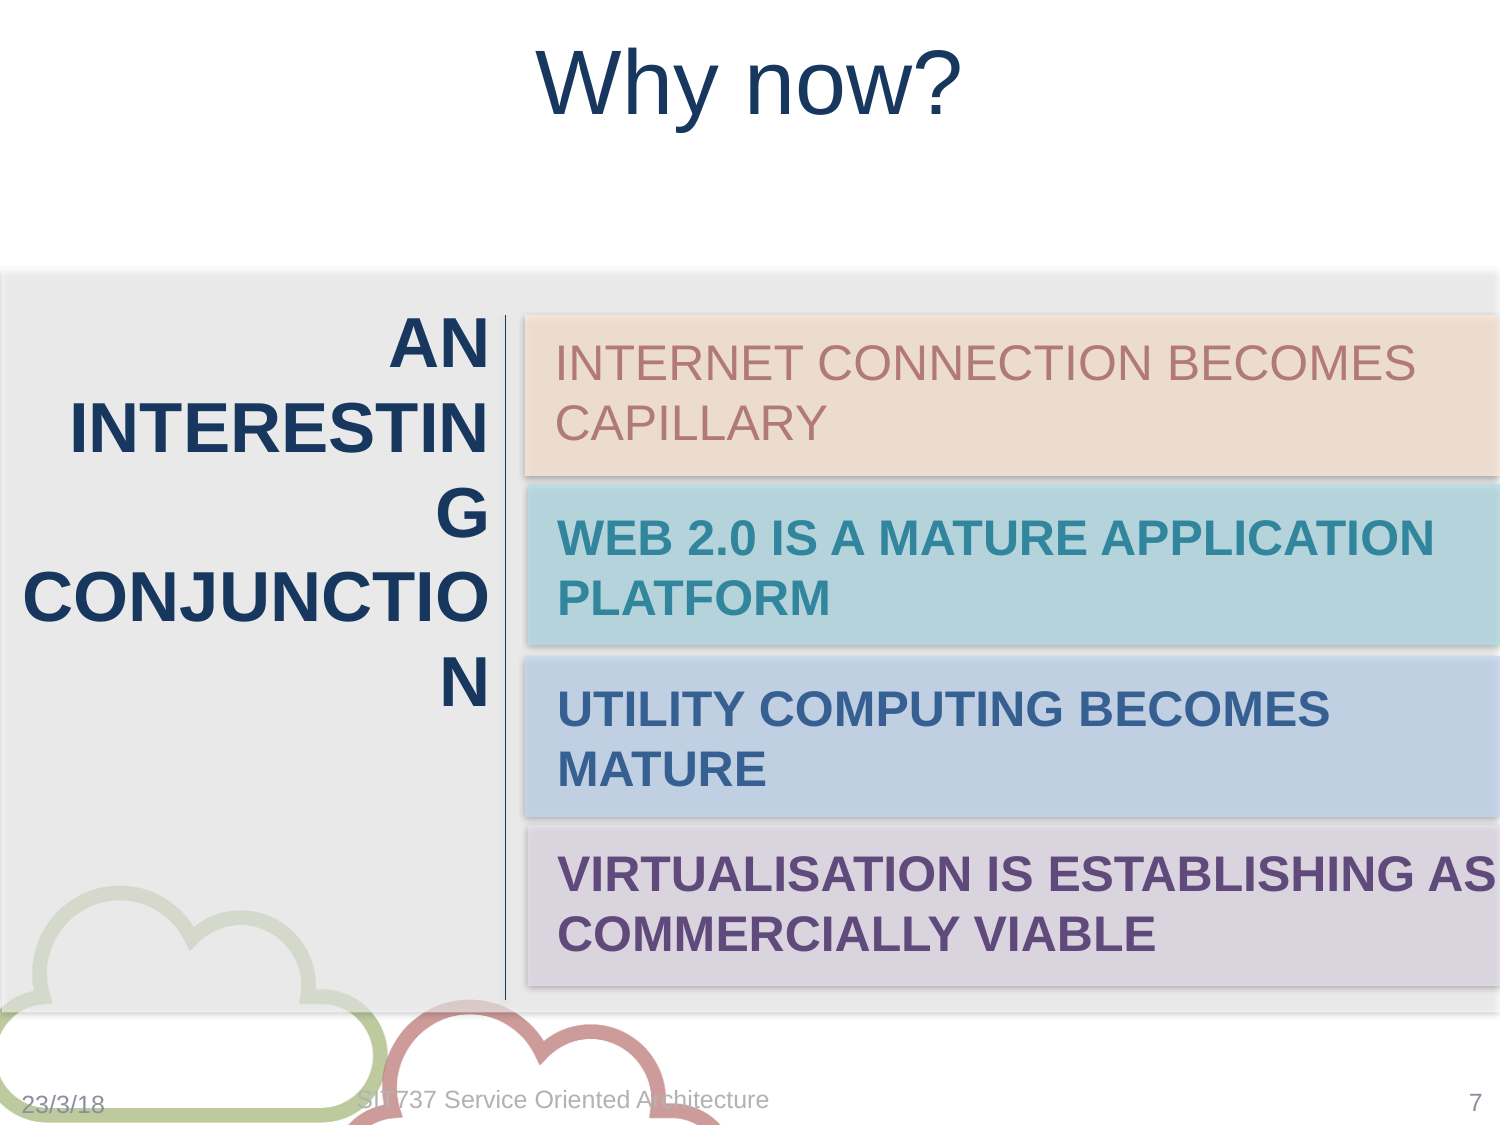

# Why now?

AN INTERESTING CONJUNCTION

INTERNET CONNECTION BECOMES CAPILLARY

WEB 2.0 IS A MATURE APPLICATION PLATFORM

UTILITY COMPUTING BECOMES MATURE

VIRTUALISATION IS ESTABLISHING AS COMMERCIALLY VIABLE
7
23/3/18
SIT737 Service Oriented Architecture